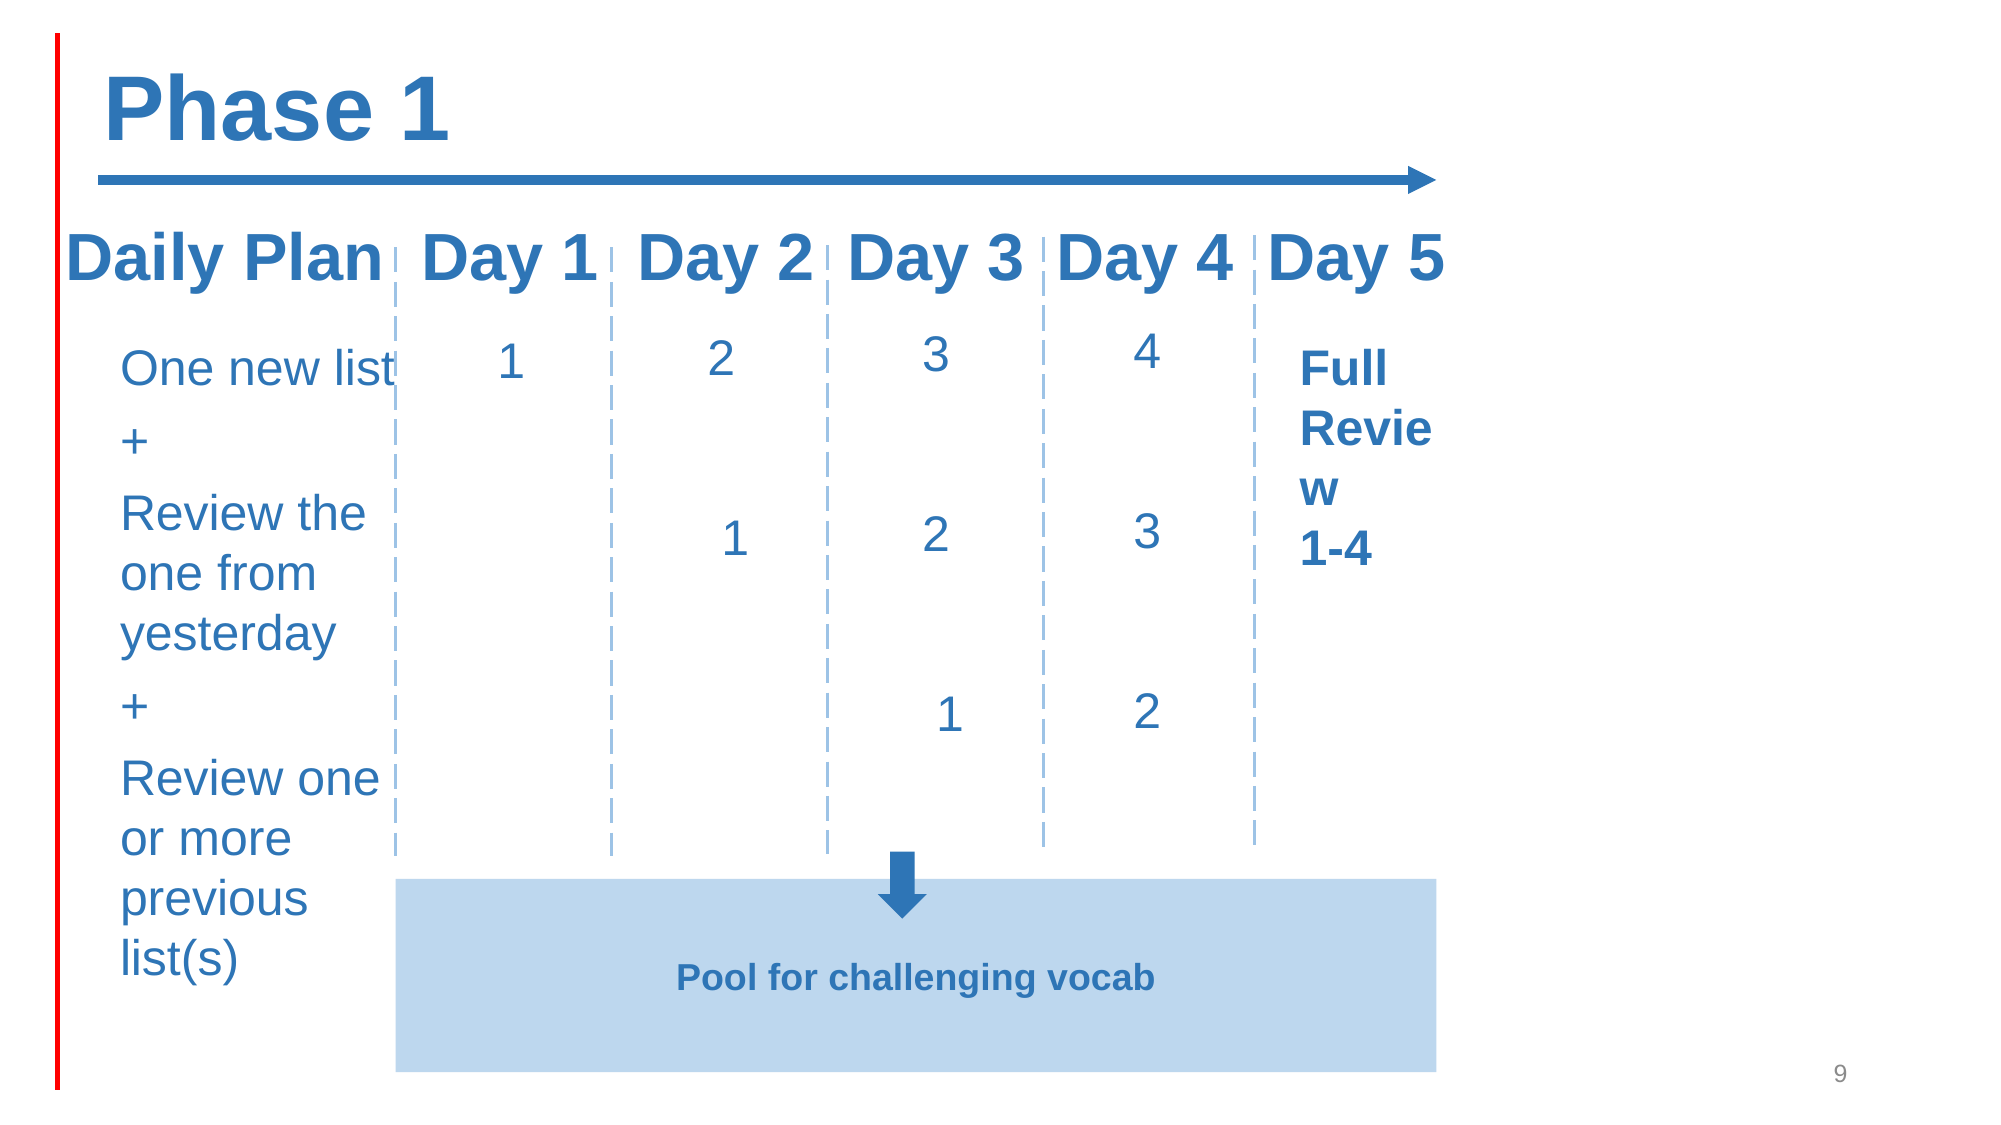

Phase 1
Day 1
Day 2
Day 3
Day 4
Day 5
Daily Plan
4

3

2

3

2

 1

2

 1
 1
Full Review
1-4

One new list
+
Review the one from yesterday
+
Review one or more previous list(s)

Pool for challenging vocab
9